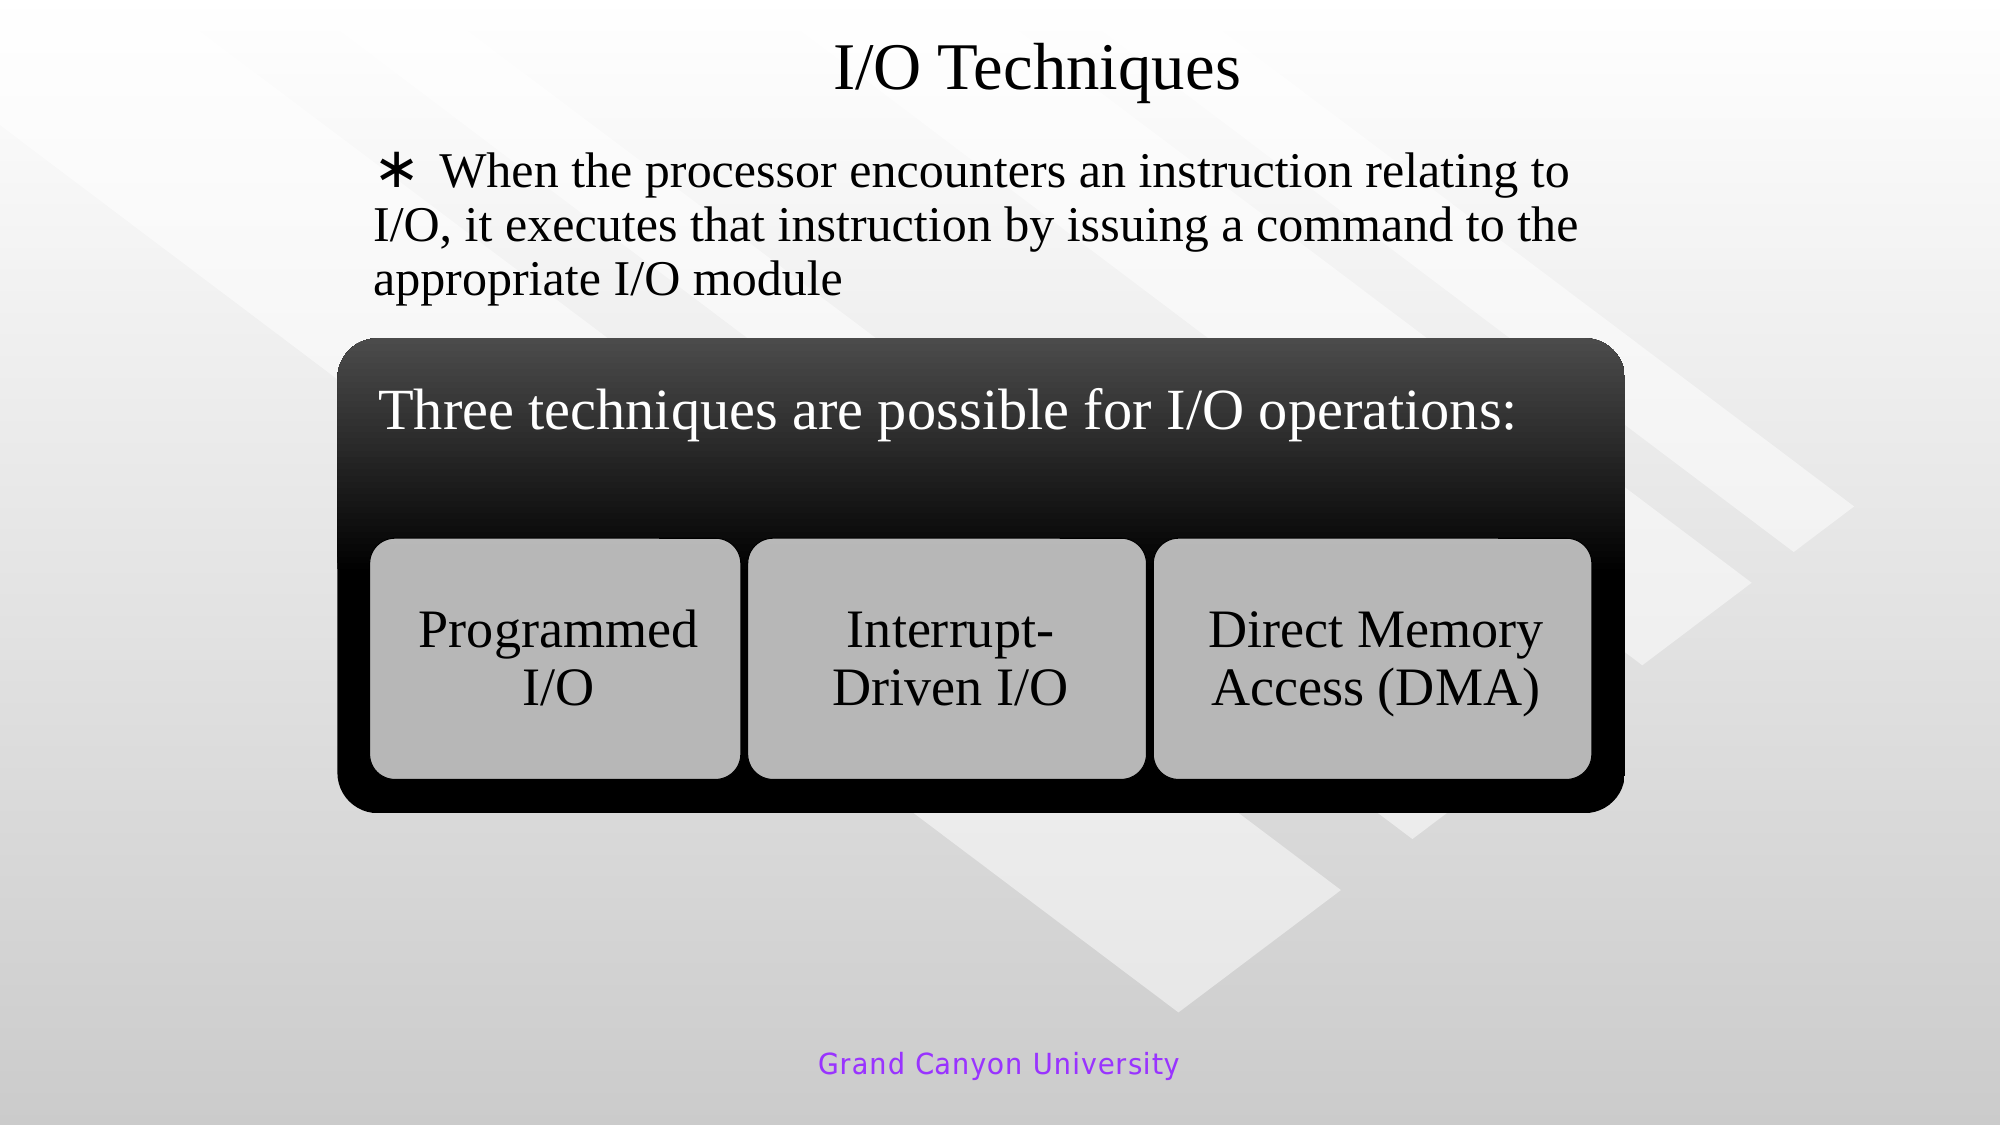

# I/O Techniques
  When the processor encounters an instruction relating to I/O, it executes that instruction by issuing a command to the appropriate I/O module
Three techniques are possible for I/O operations:
Programmed I/O
Interrupt-Driven I/O
Direct Memory Access (DMA)

Grand Canyon University